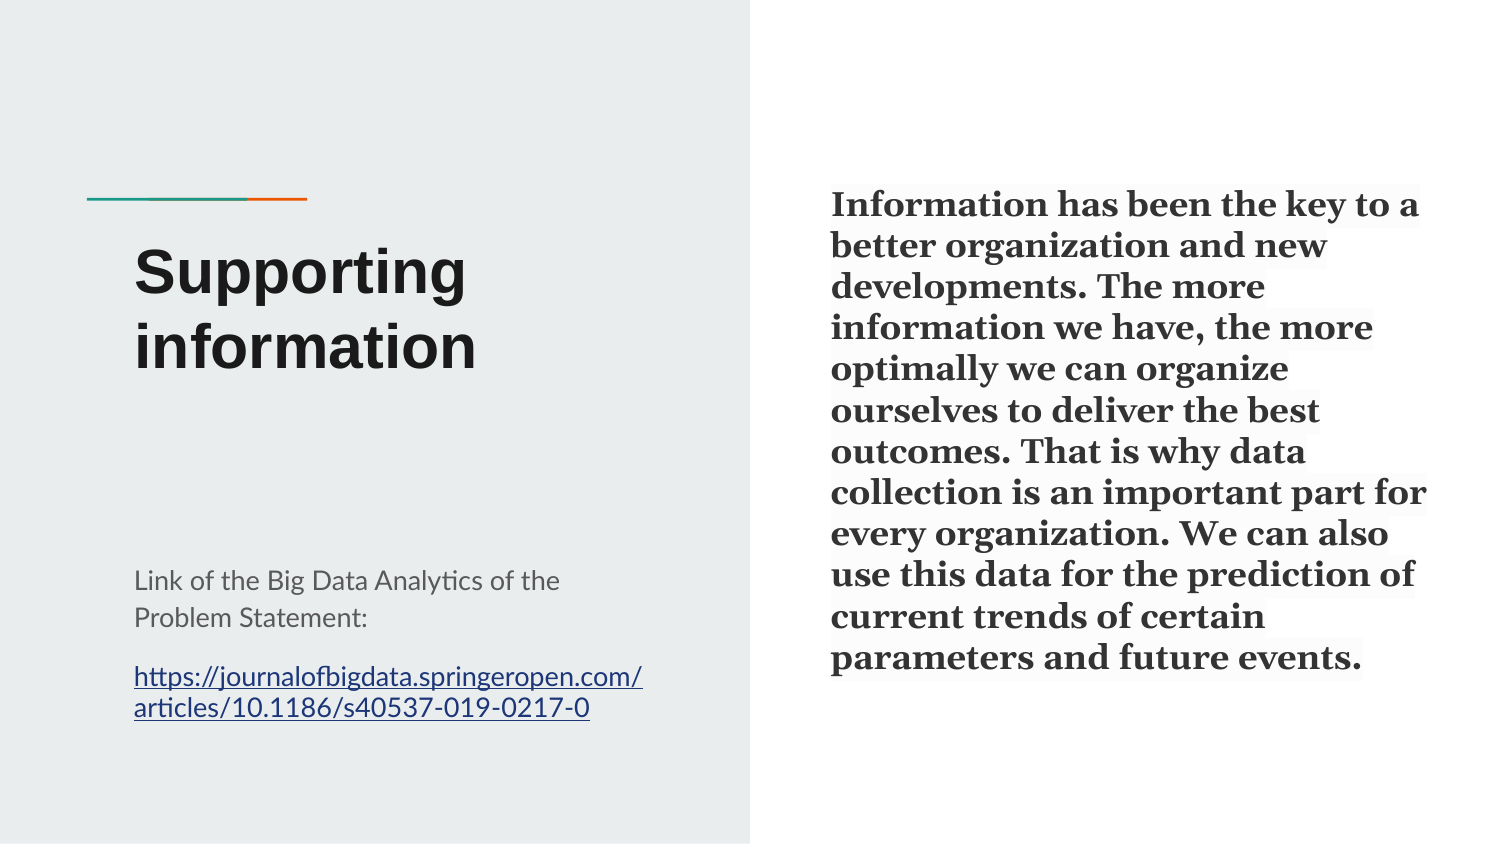

Information has been the key to a better organization and new developments. The more information we have, the more optimally we can organize ourselves to deliver the best outcomes. That is why data collection is an important part for every organization. We can also use this data for the prediction of current trends of certain parameters and future events.
# Supporting information
1
Link of the Big Data Analytics of the Problem Statement:
https://journalofbigdata.springeropen.com/articles/10.1186/s40537-019-0217-0